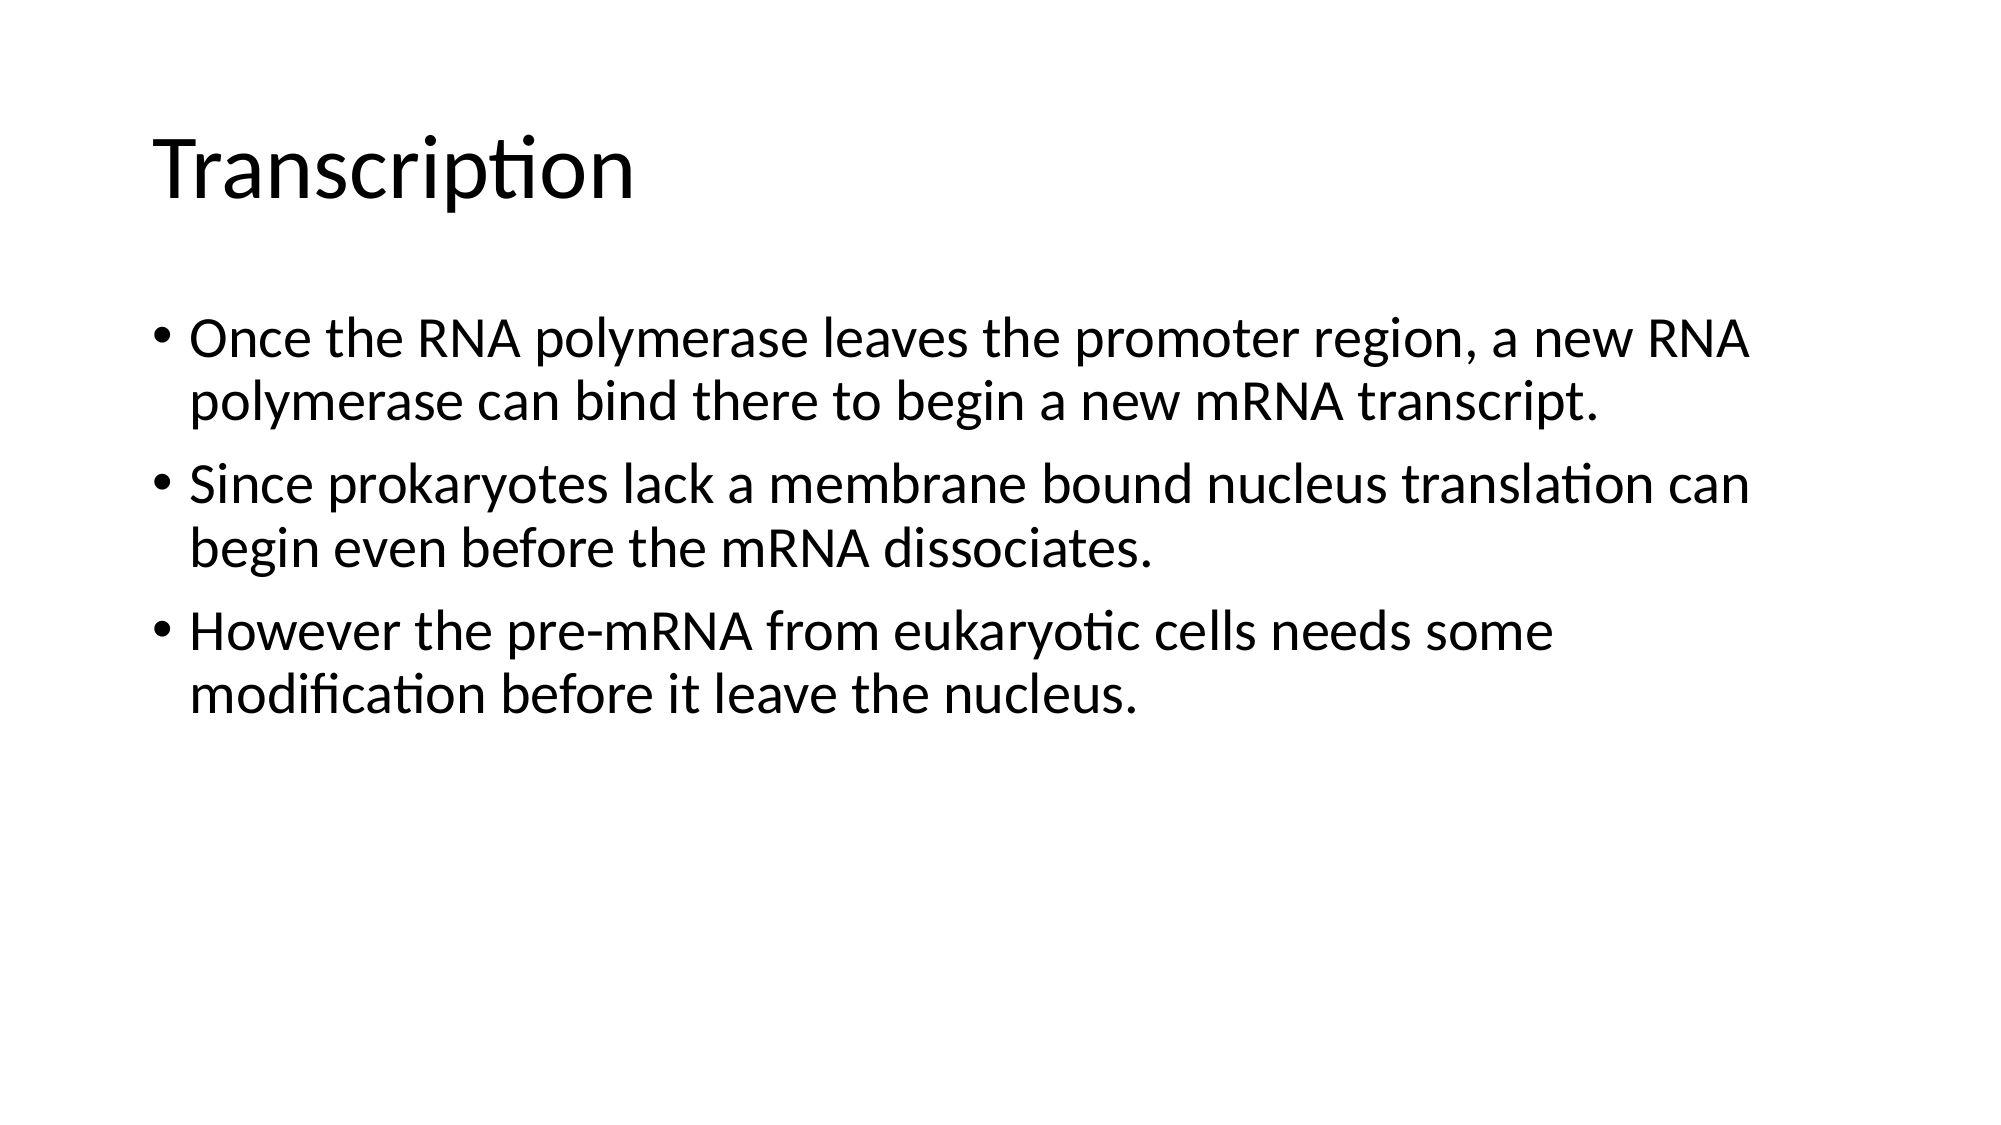

# Transcription
Once the RNA polymerase leaves the promoter region, a new RNA polymerase can bind there to begin a new mRNA transcript.
Since prokaryotes lack a membrane bound nucleus translation can begin even before the mRNA dissociates.
However the pre-mRNA from eukaryotic cells needs some modification before it leave the nucleus.